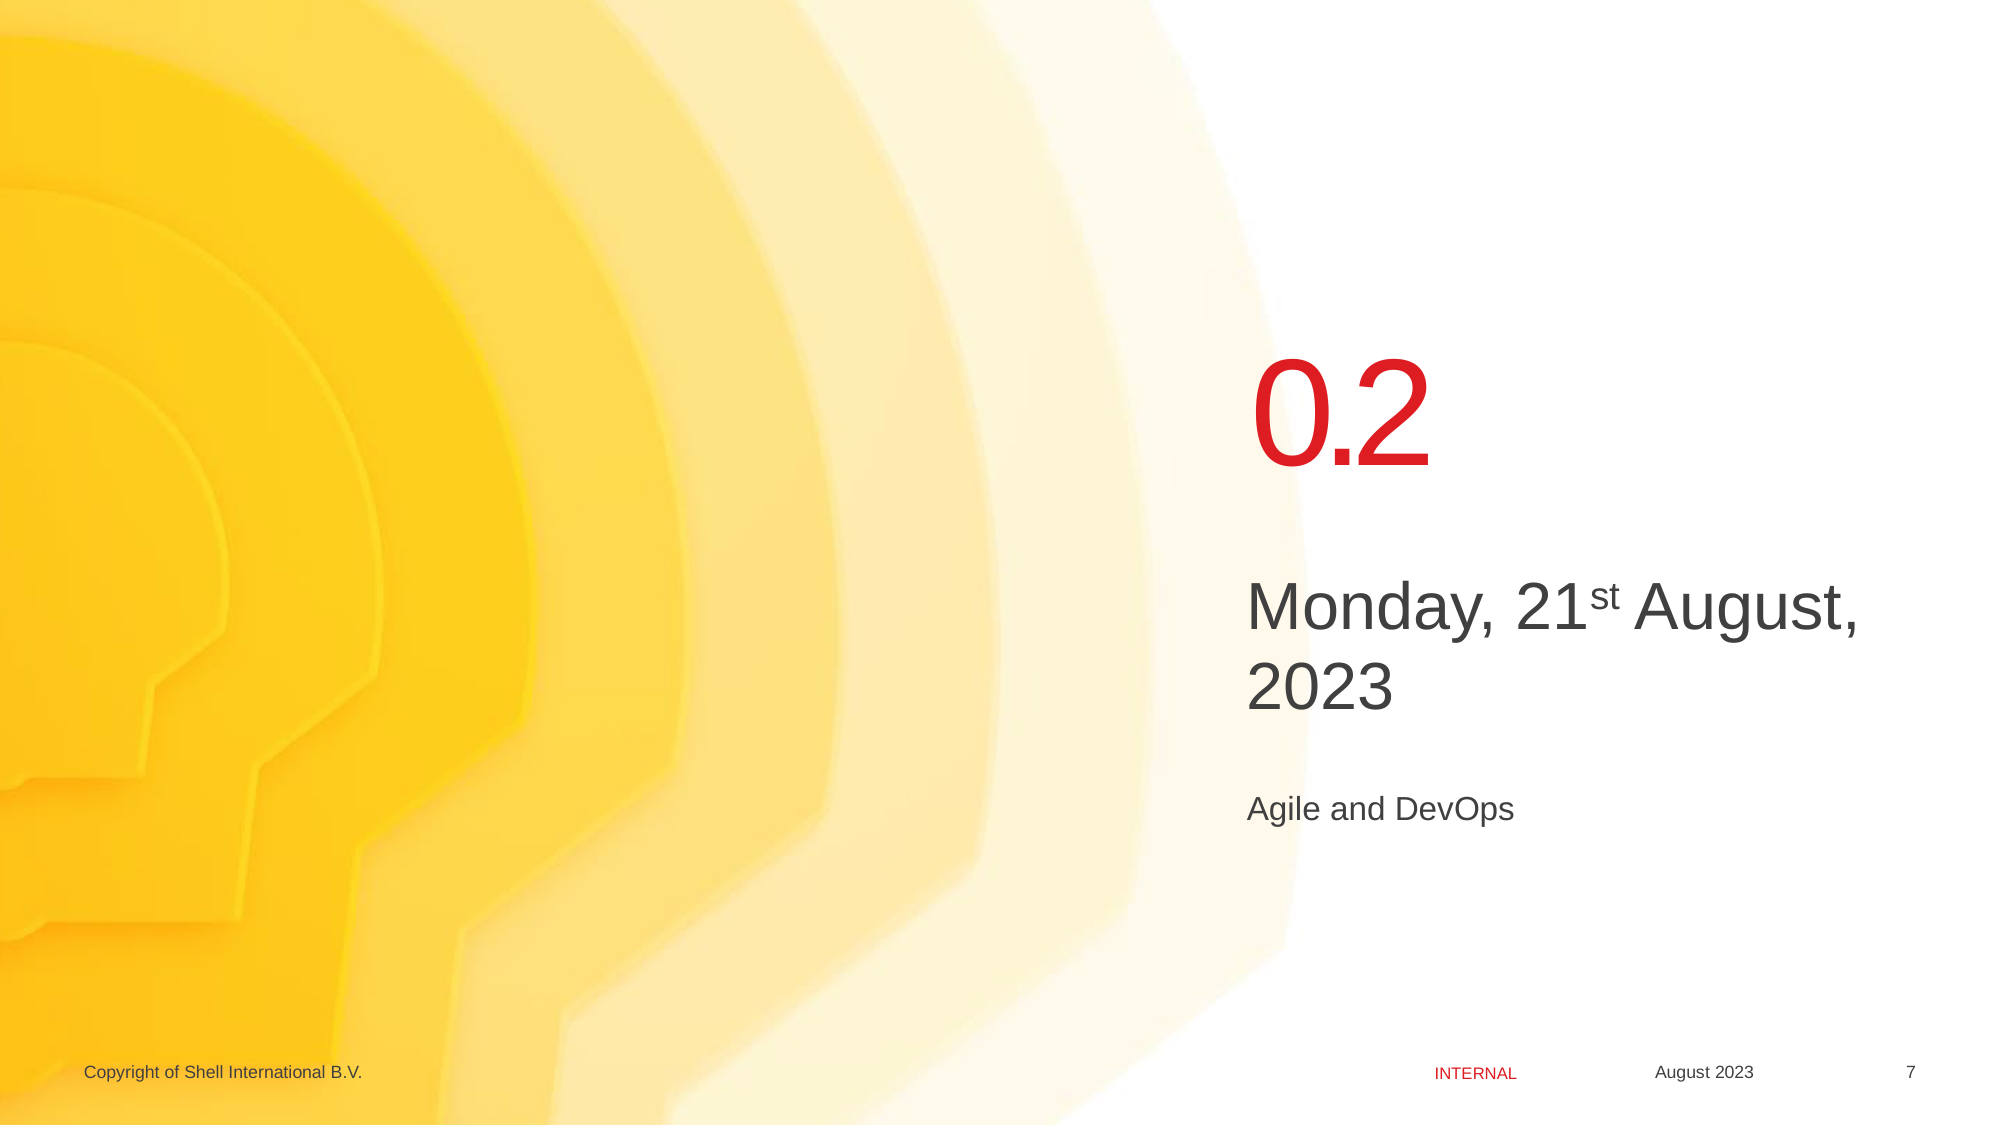

0.2
Monday, 21st August, 2023
# Agile and DevOps

7
August 2023